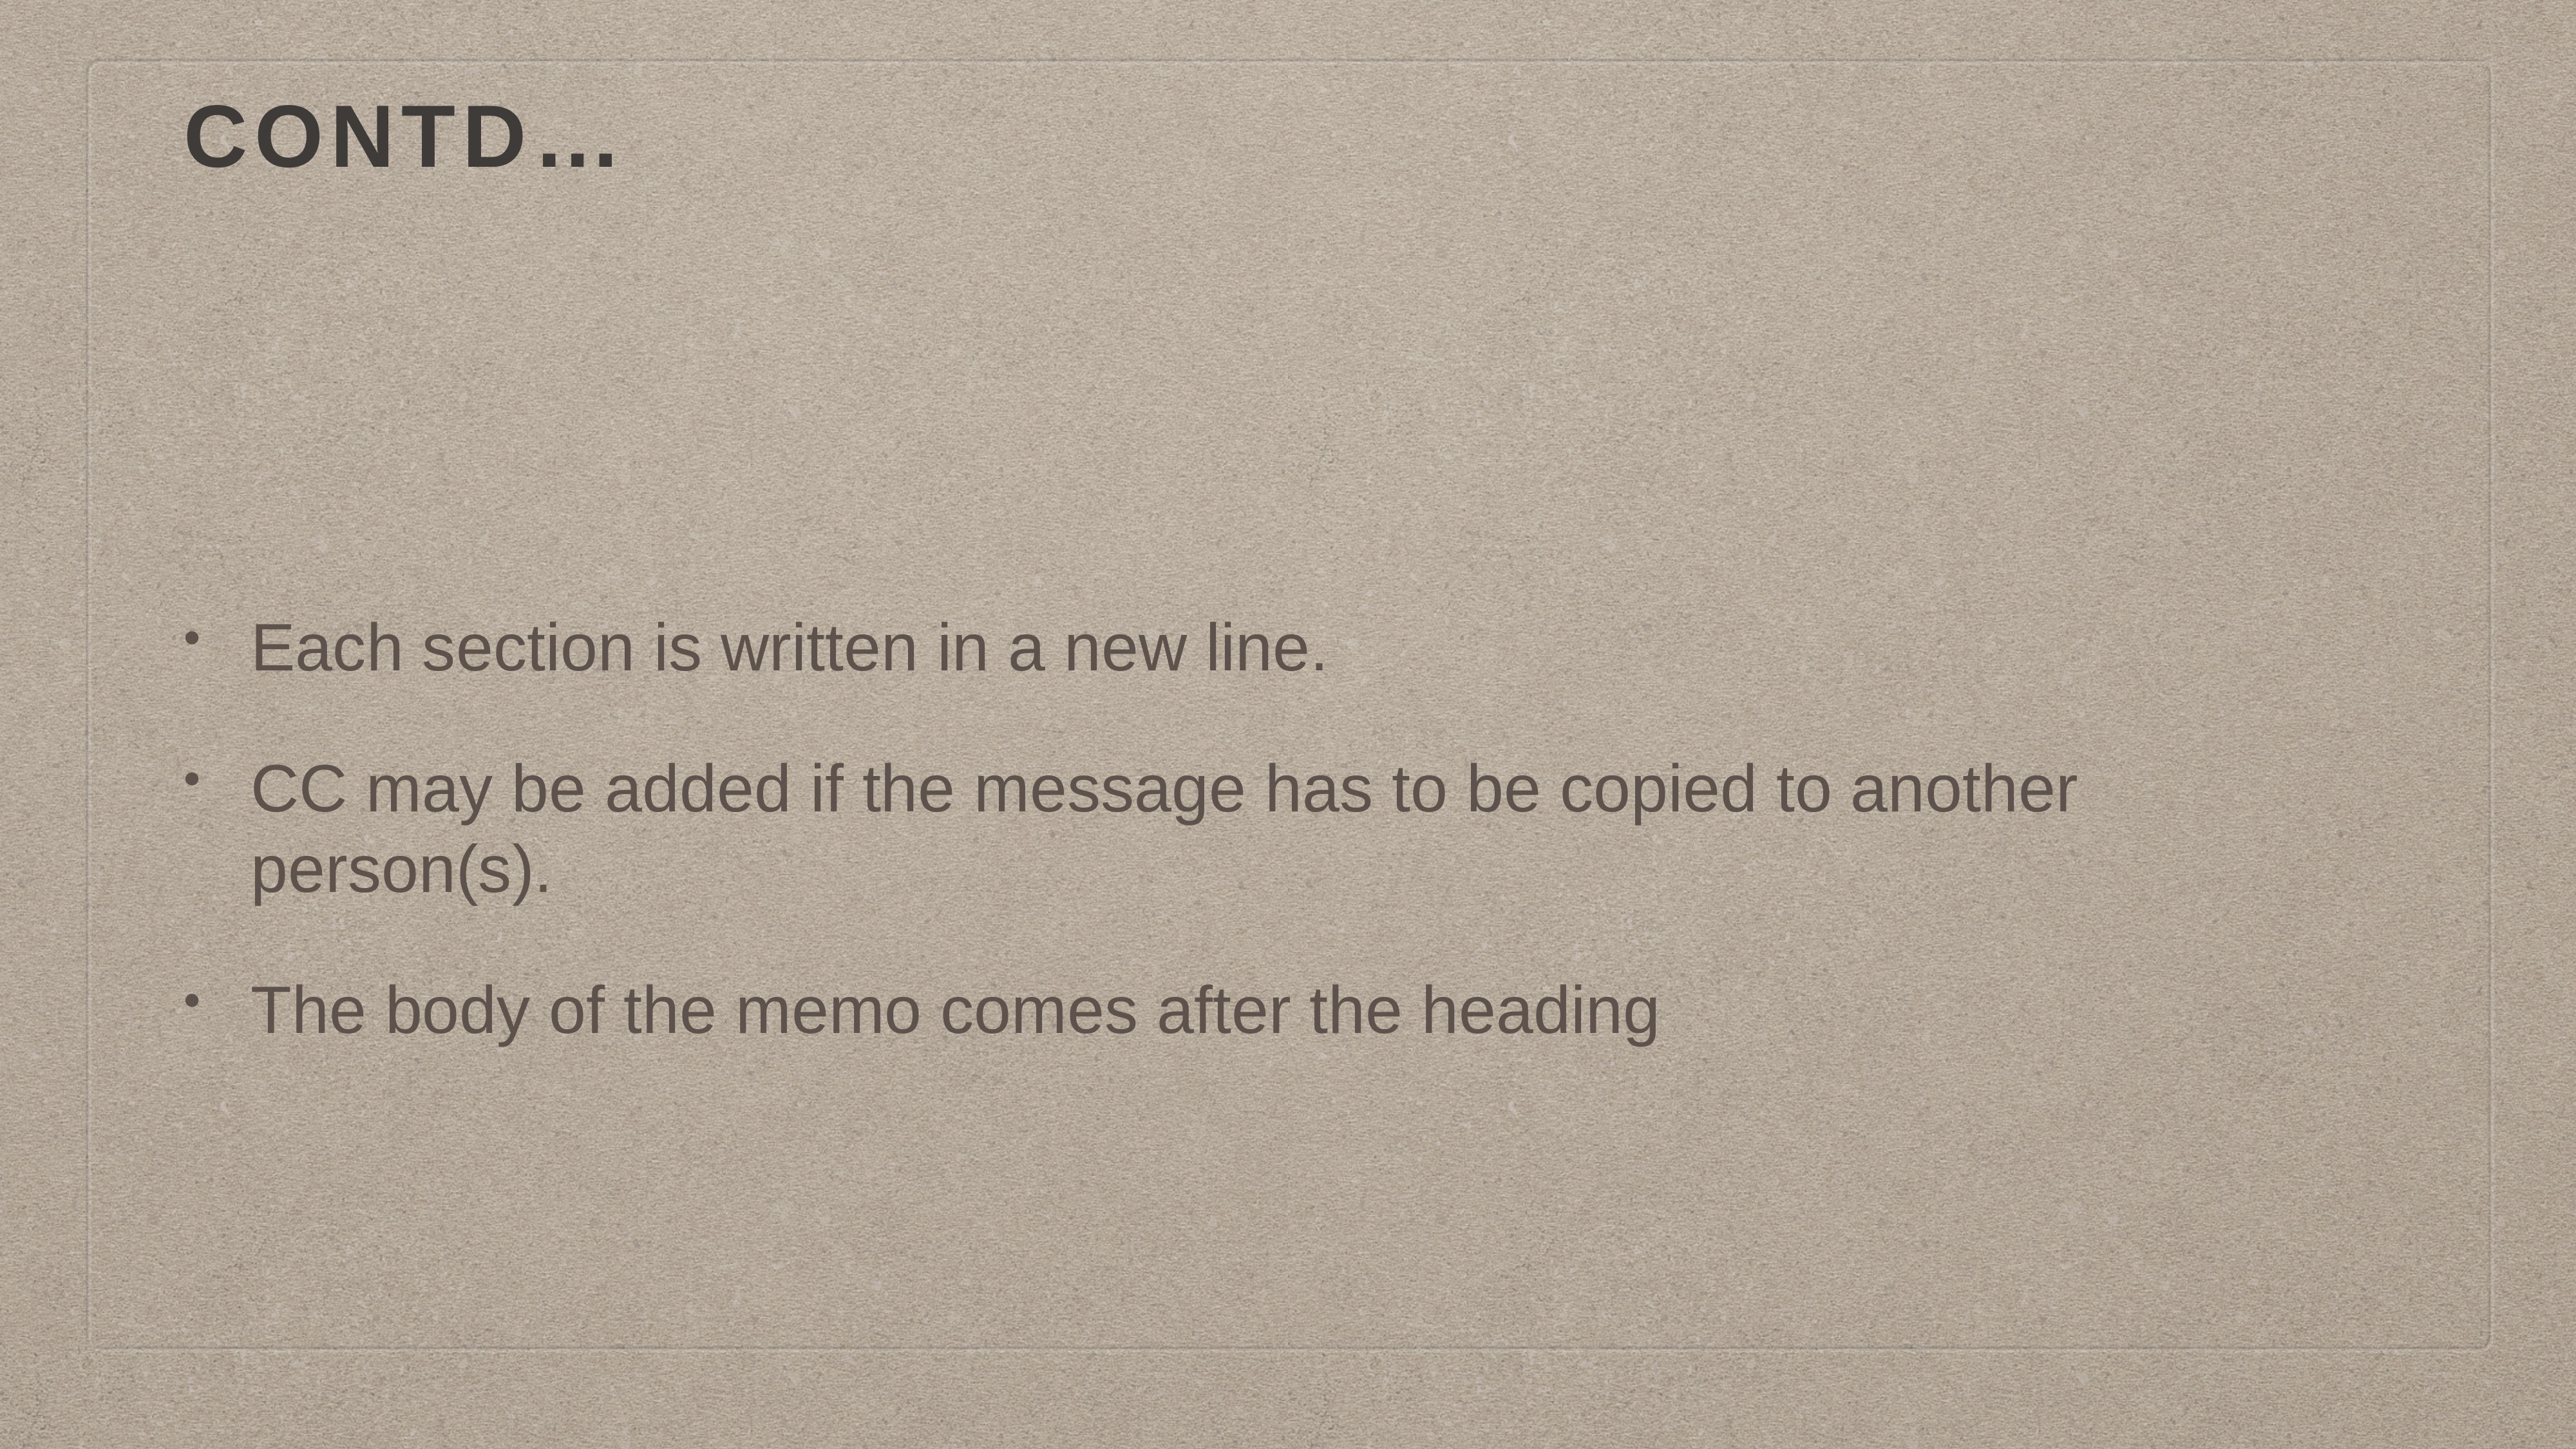

# Contd…
Each section is written in a new line.
CC may be added if the message has to be copied to another person(s).
The body of the memo comes after the heading